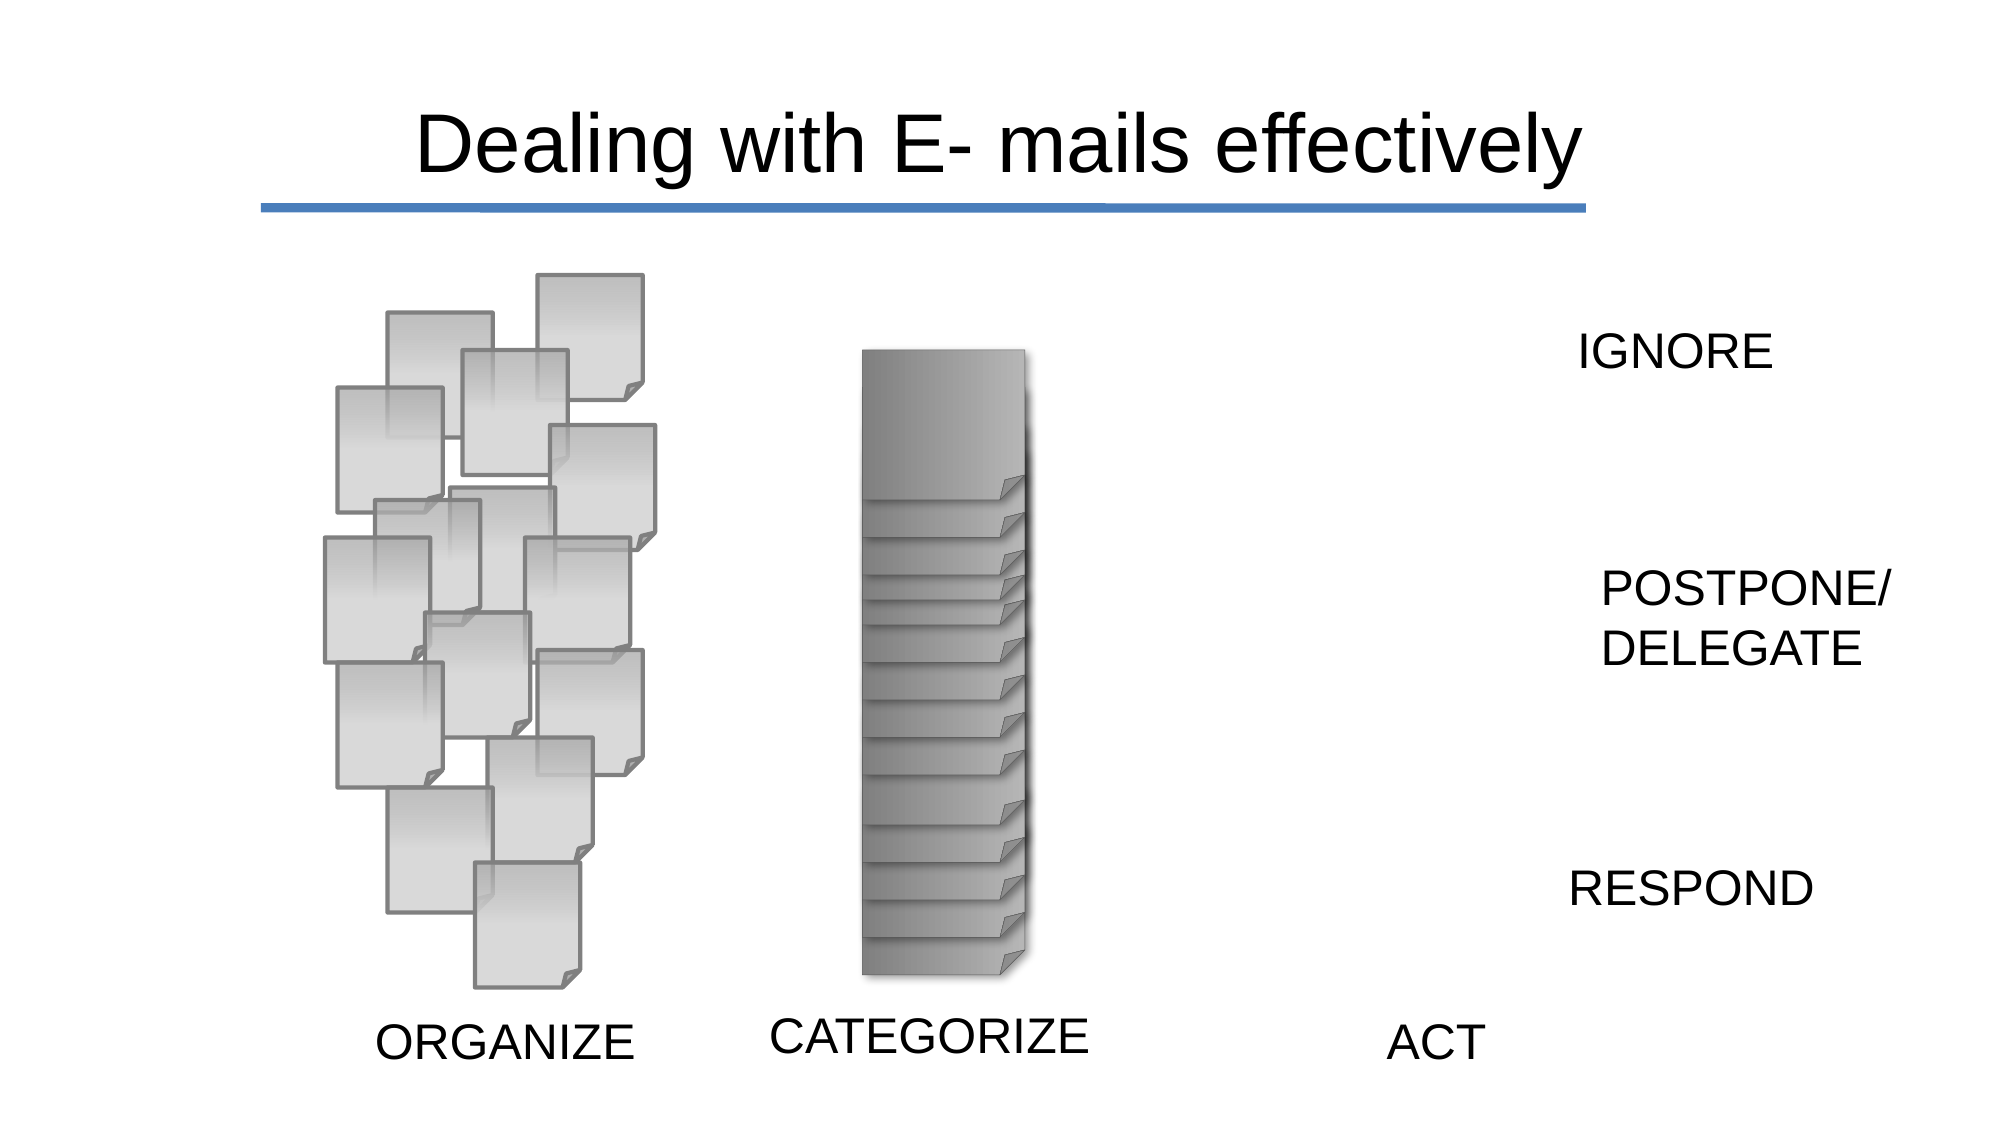

# Dealing with E- mails effectively

IGNORE

POSTPONE/ DELEGATE

RESPOND

CATEGORIZE
ORGANIZE
ACT